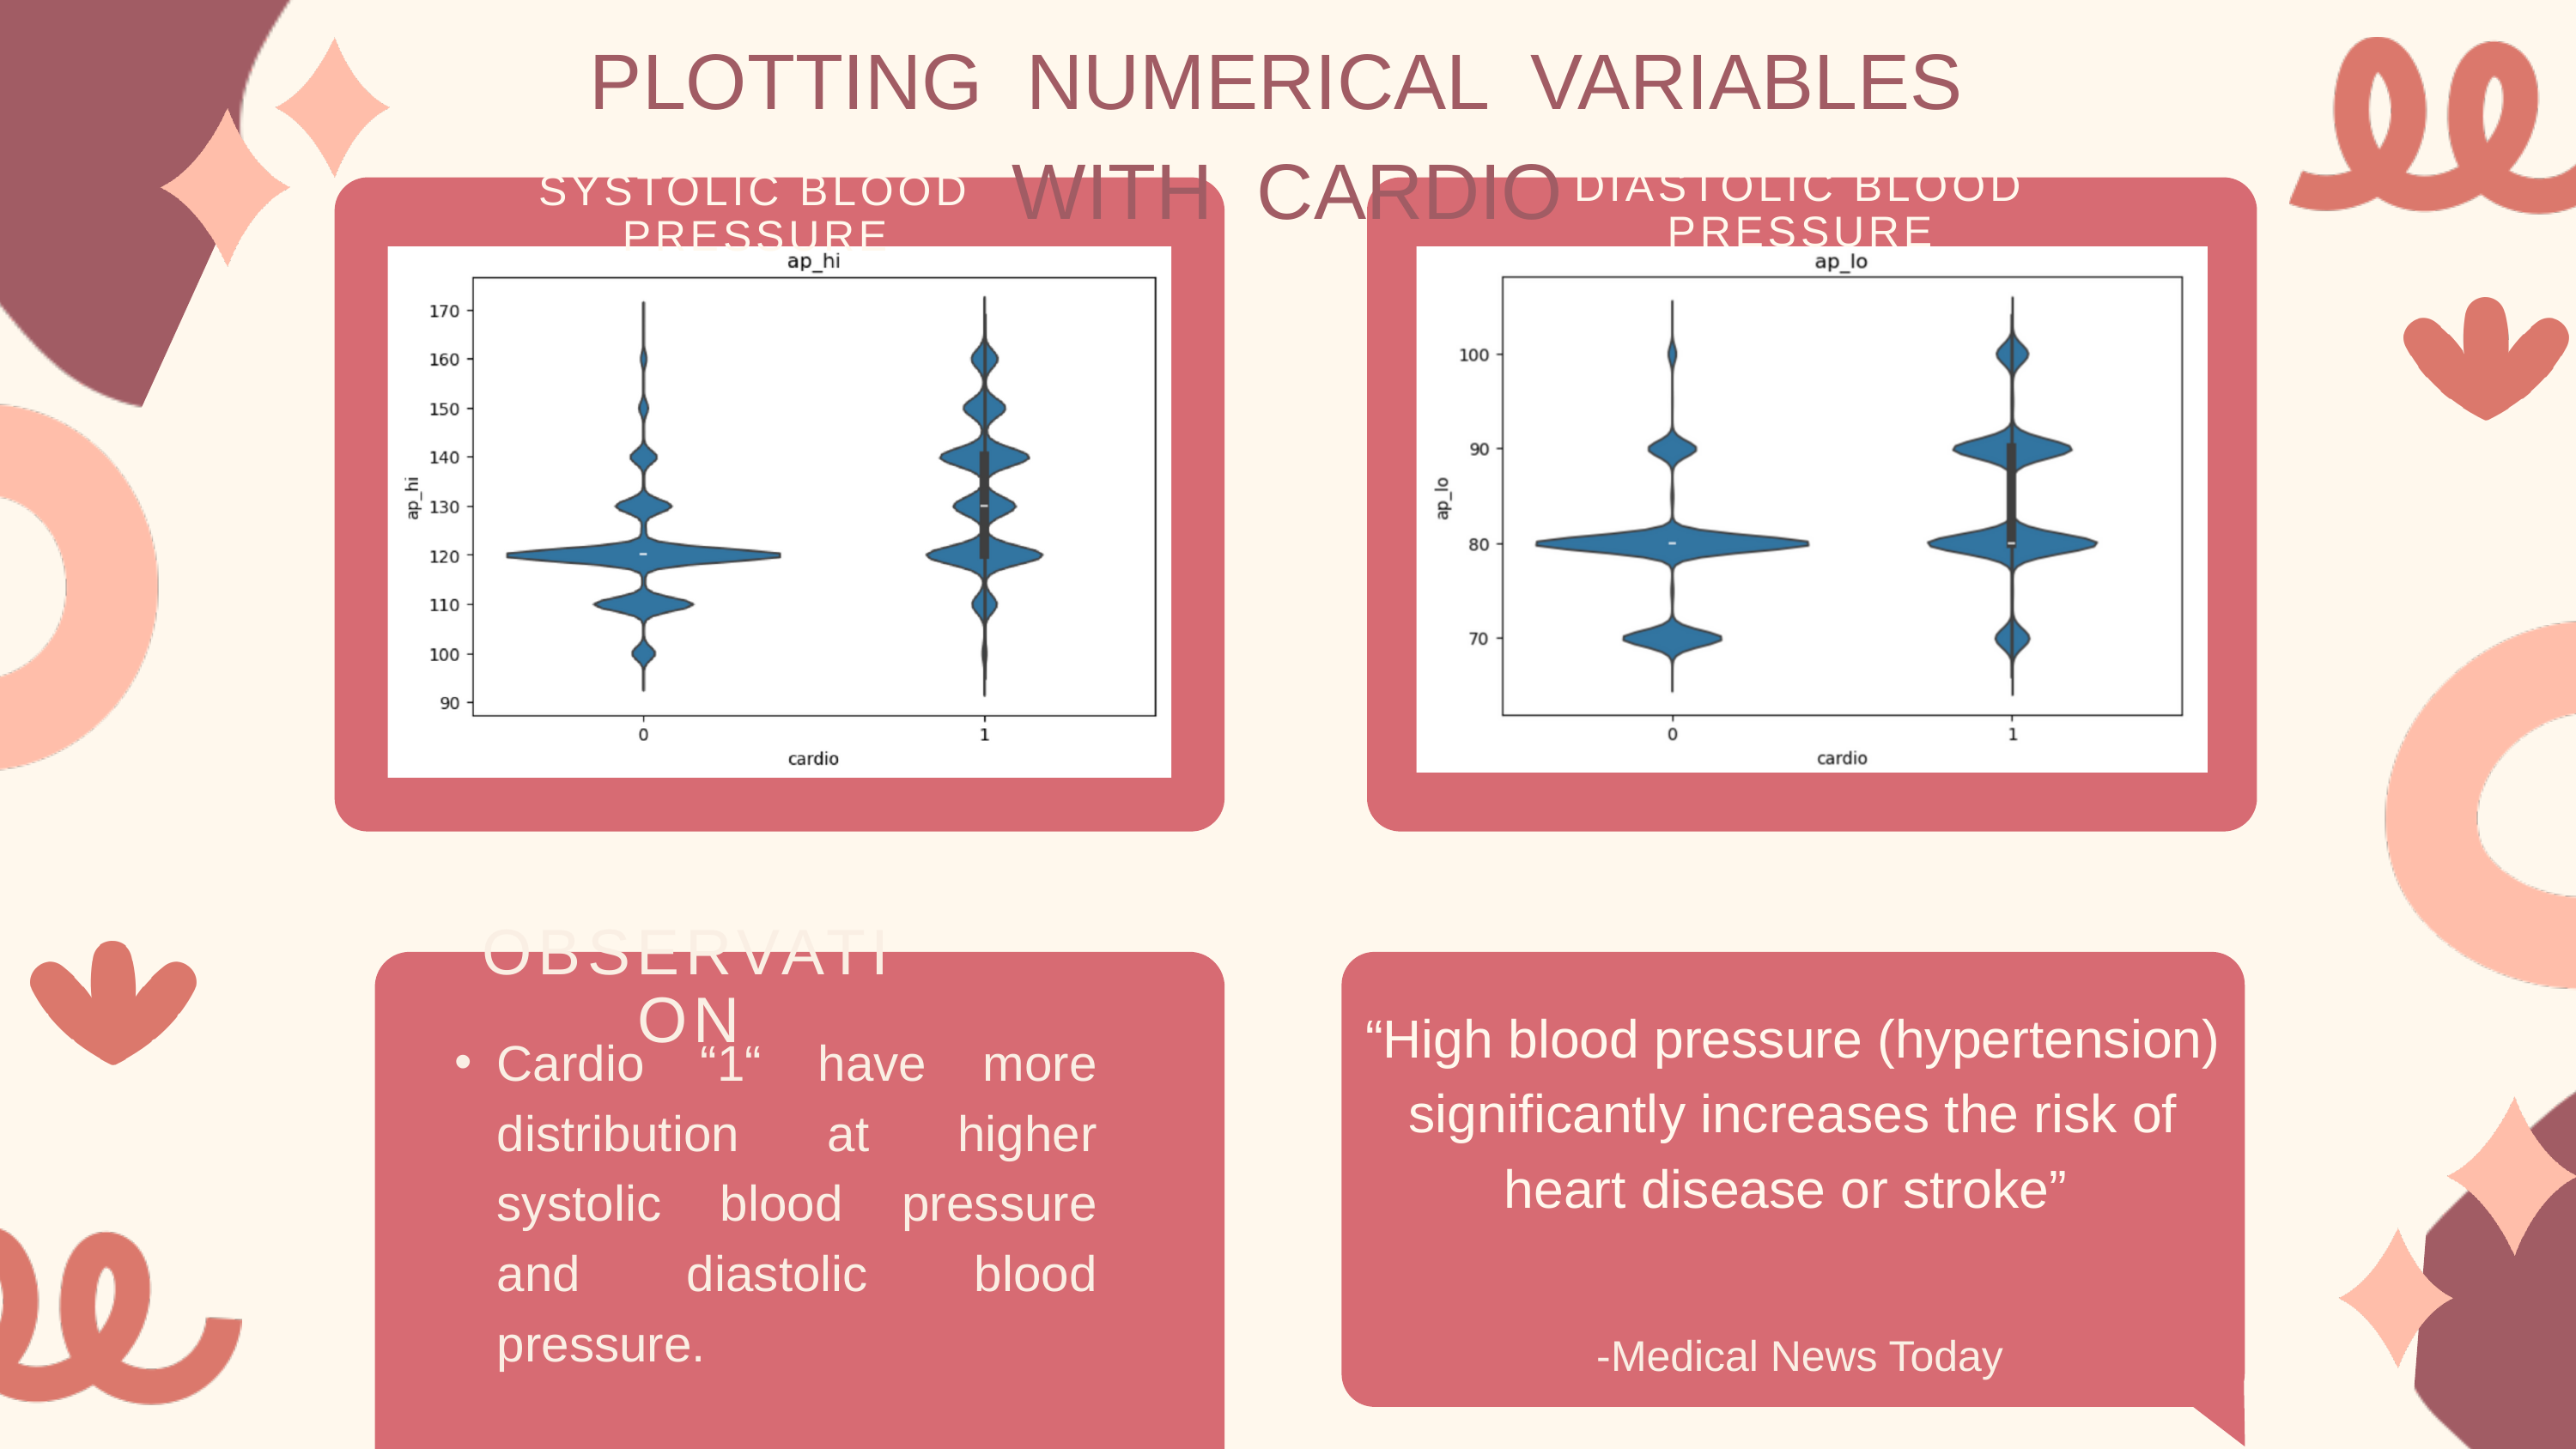

PLOTTING  NUMERICAL  VARIABLES  WITH  CARDIO

DIASTOLIC BLOOD PRESSURE
SYSTOLIC BLOOD PRESSURE

OBSERVATION

“High blood pressure (hypertension) significantly increases the risk of heart disease or stroke”
Cardio “1“ have more distribution at higher systolic blood pressure and diastolic blood pressure.

-Medical News Today